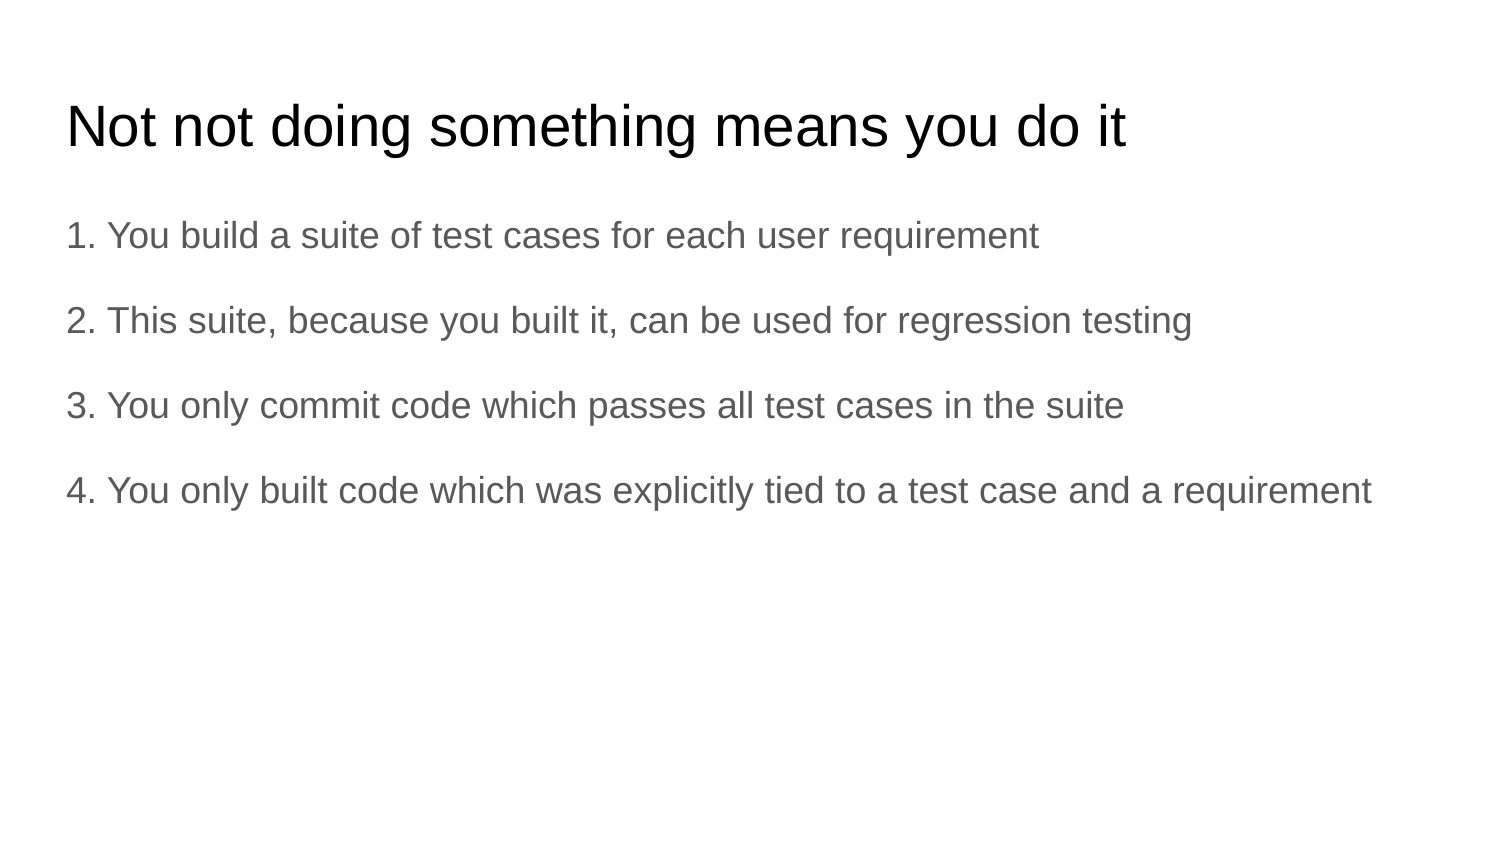

# Not not doing something means you do it
1. You build a suite of test cases for each user requirement
2. This suite, because you built it, can be used for regression testing
3. You only commit code which passes all test cases in the suite
4. You only built code which was explicitly tied to a test case and a requirement